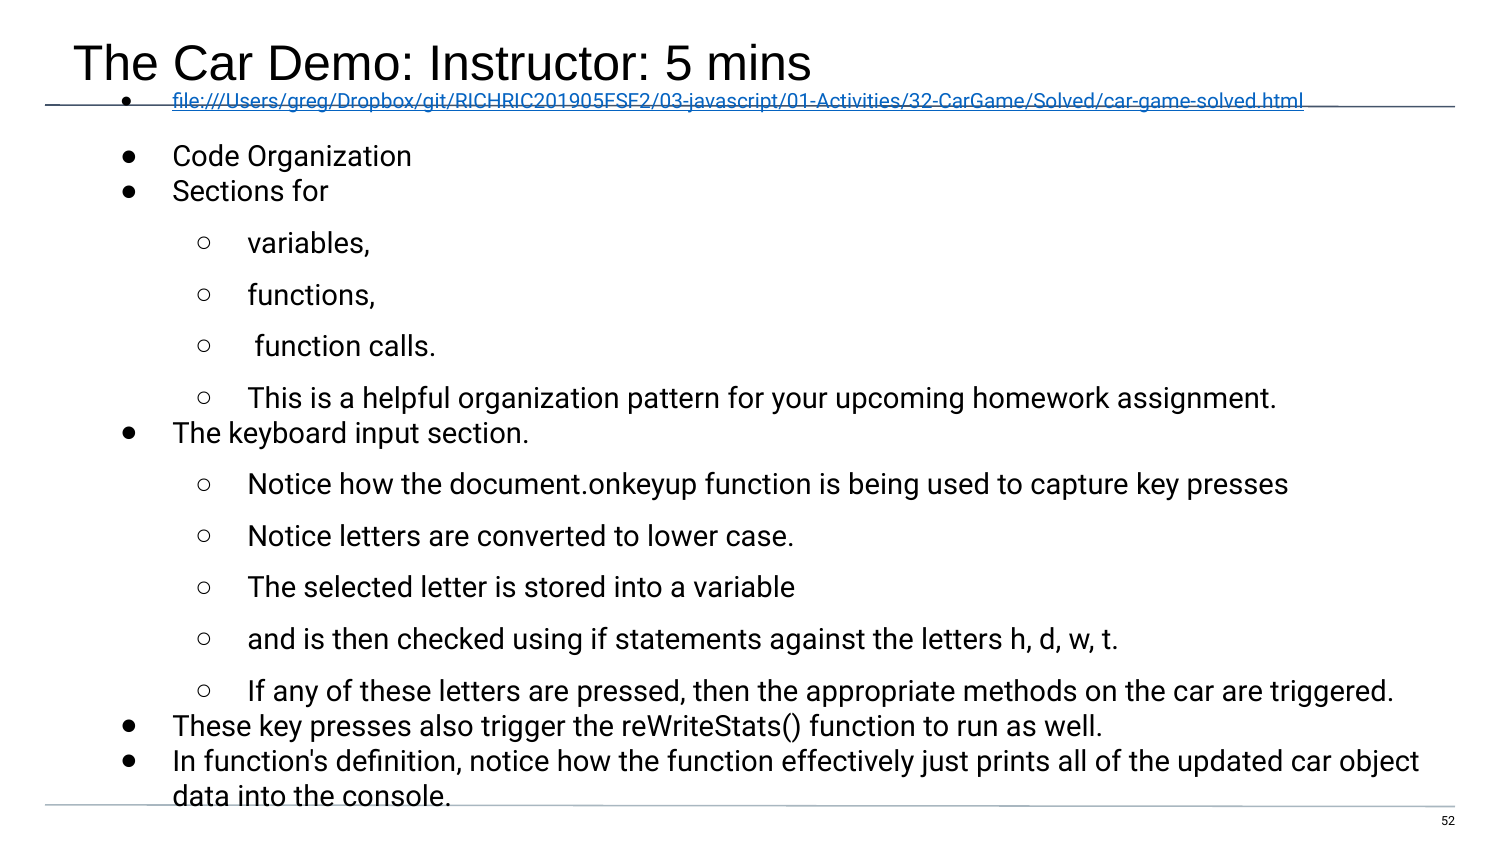

# The Car Demo: Instructor: 5 mins
file:///Users/greg/Dropbox/git/RICHRIC201905FSF2/03-javascript/01-Activities/32-CarGame/Solved/car-game-solved.html

Code Organization
Sections for
variables,
functions,
 function calls.
This is a helpful organization pattern for your upcoming homework assignment.
The keyboard input section.
Notice how the document.onkeyup function is being used to capture key presses
Notice letters are converted to lower case.
The selected letter is stored into a variable
and is then checked using if statements against the letters h, d, w, t.
If any of these letters are pressed, then the appropriate methods on the car are triggered.
These key presses also trigger the reWriteStats() function to run as well.
In function's definition, notice how the function effectively just prints all of the updated car object data into the console.